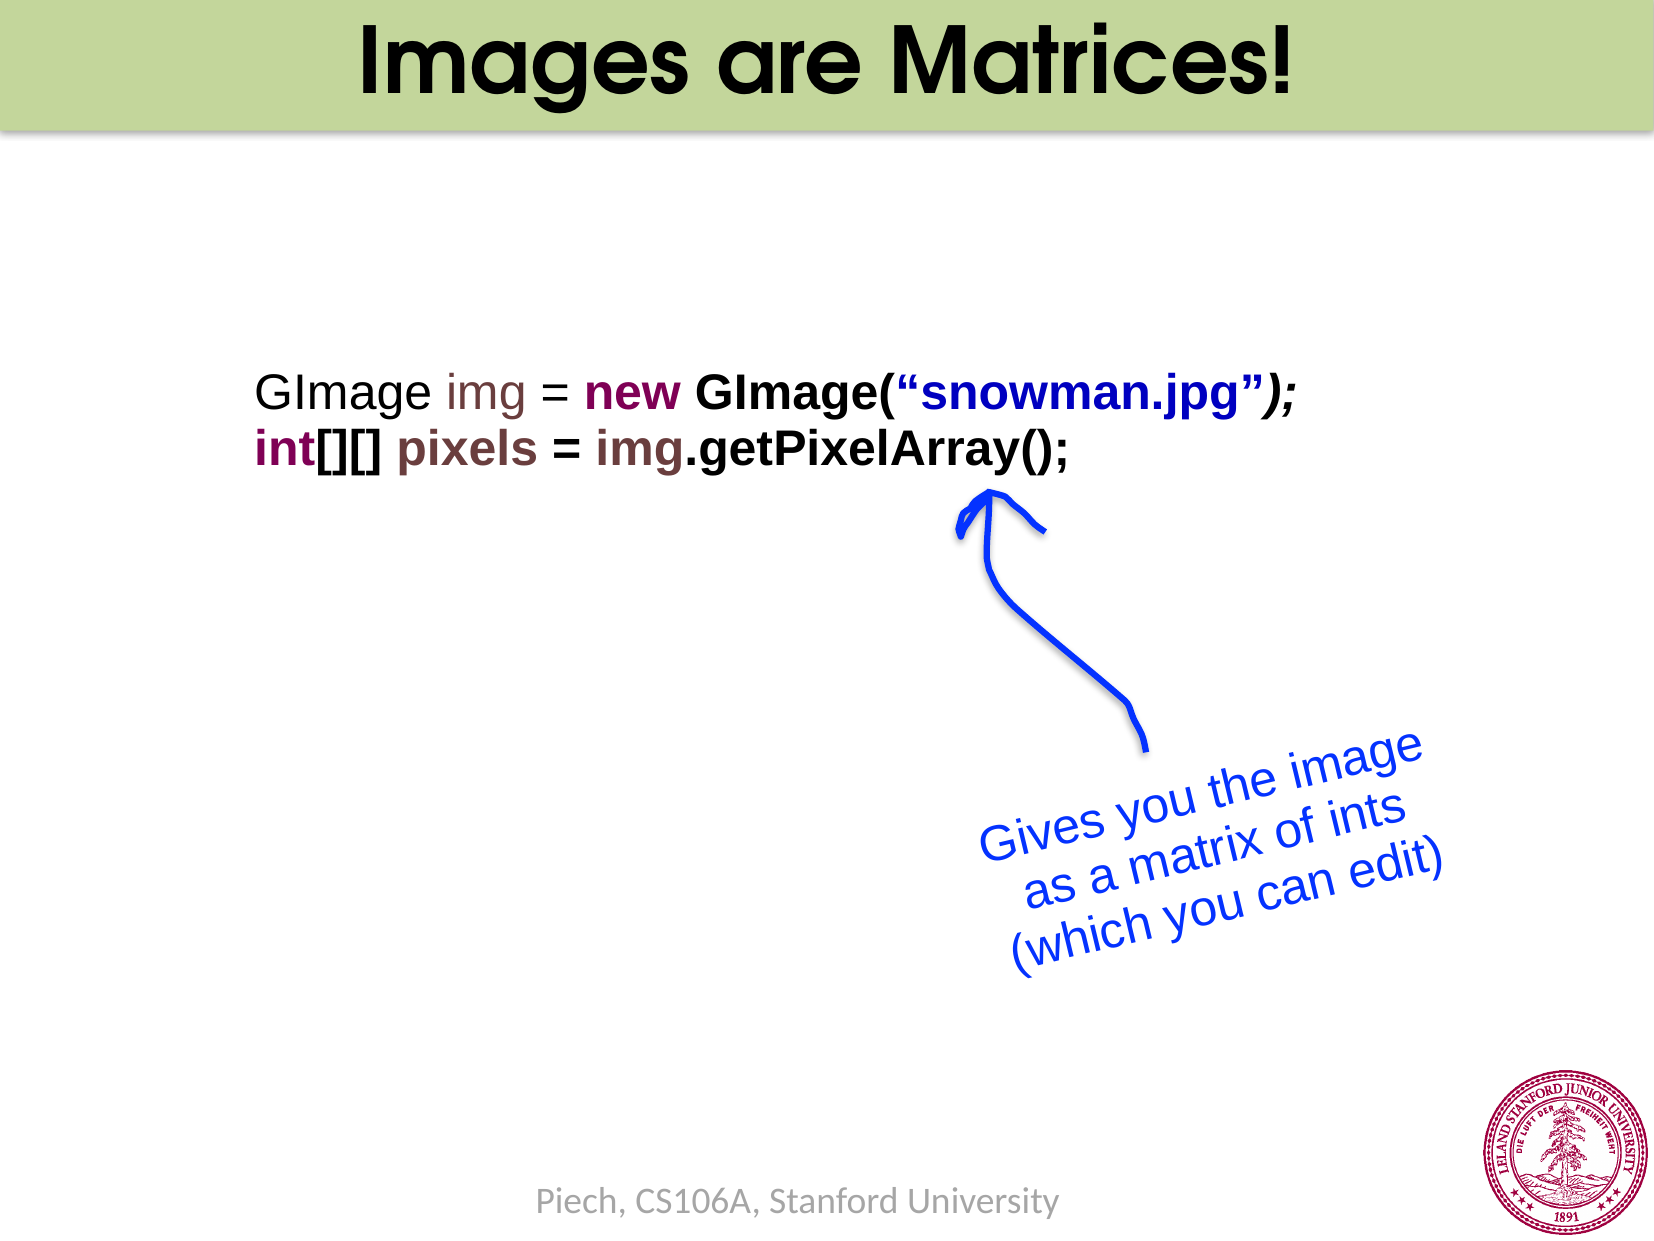

Images are Matrices!
GImage img = new GImage(“snowman.jpg”);
int[][] pixels = img.getPixelArray();

Gives you the image as a matrix of ints (which you can edit)